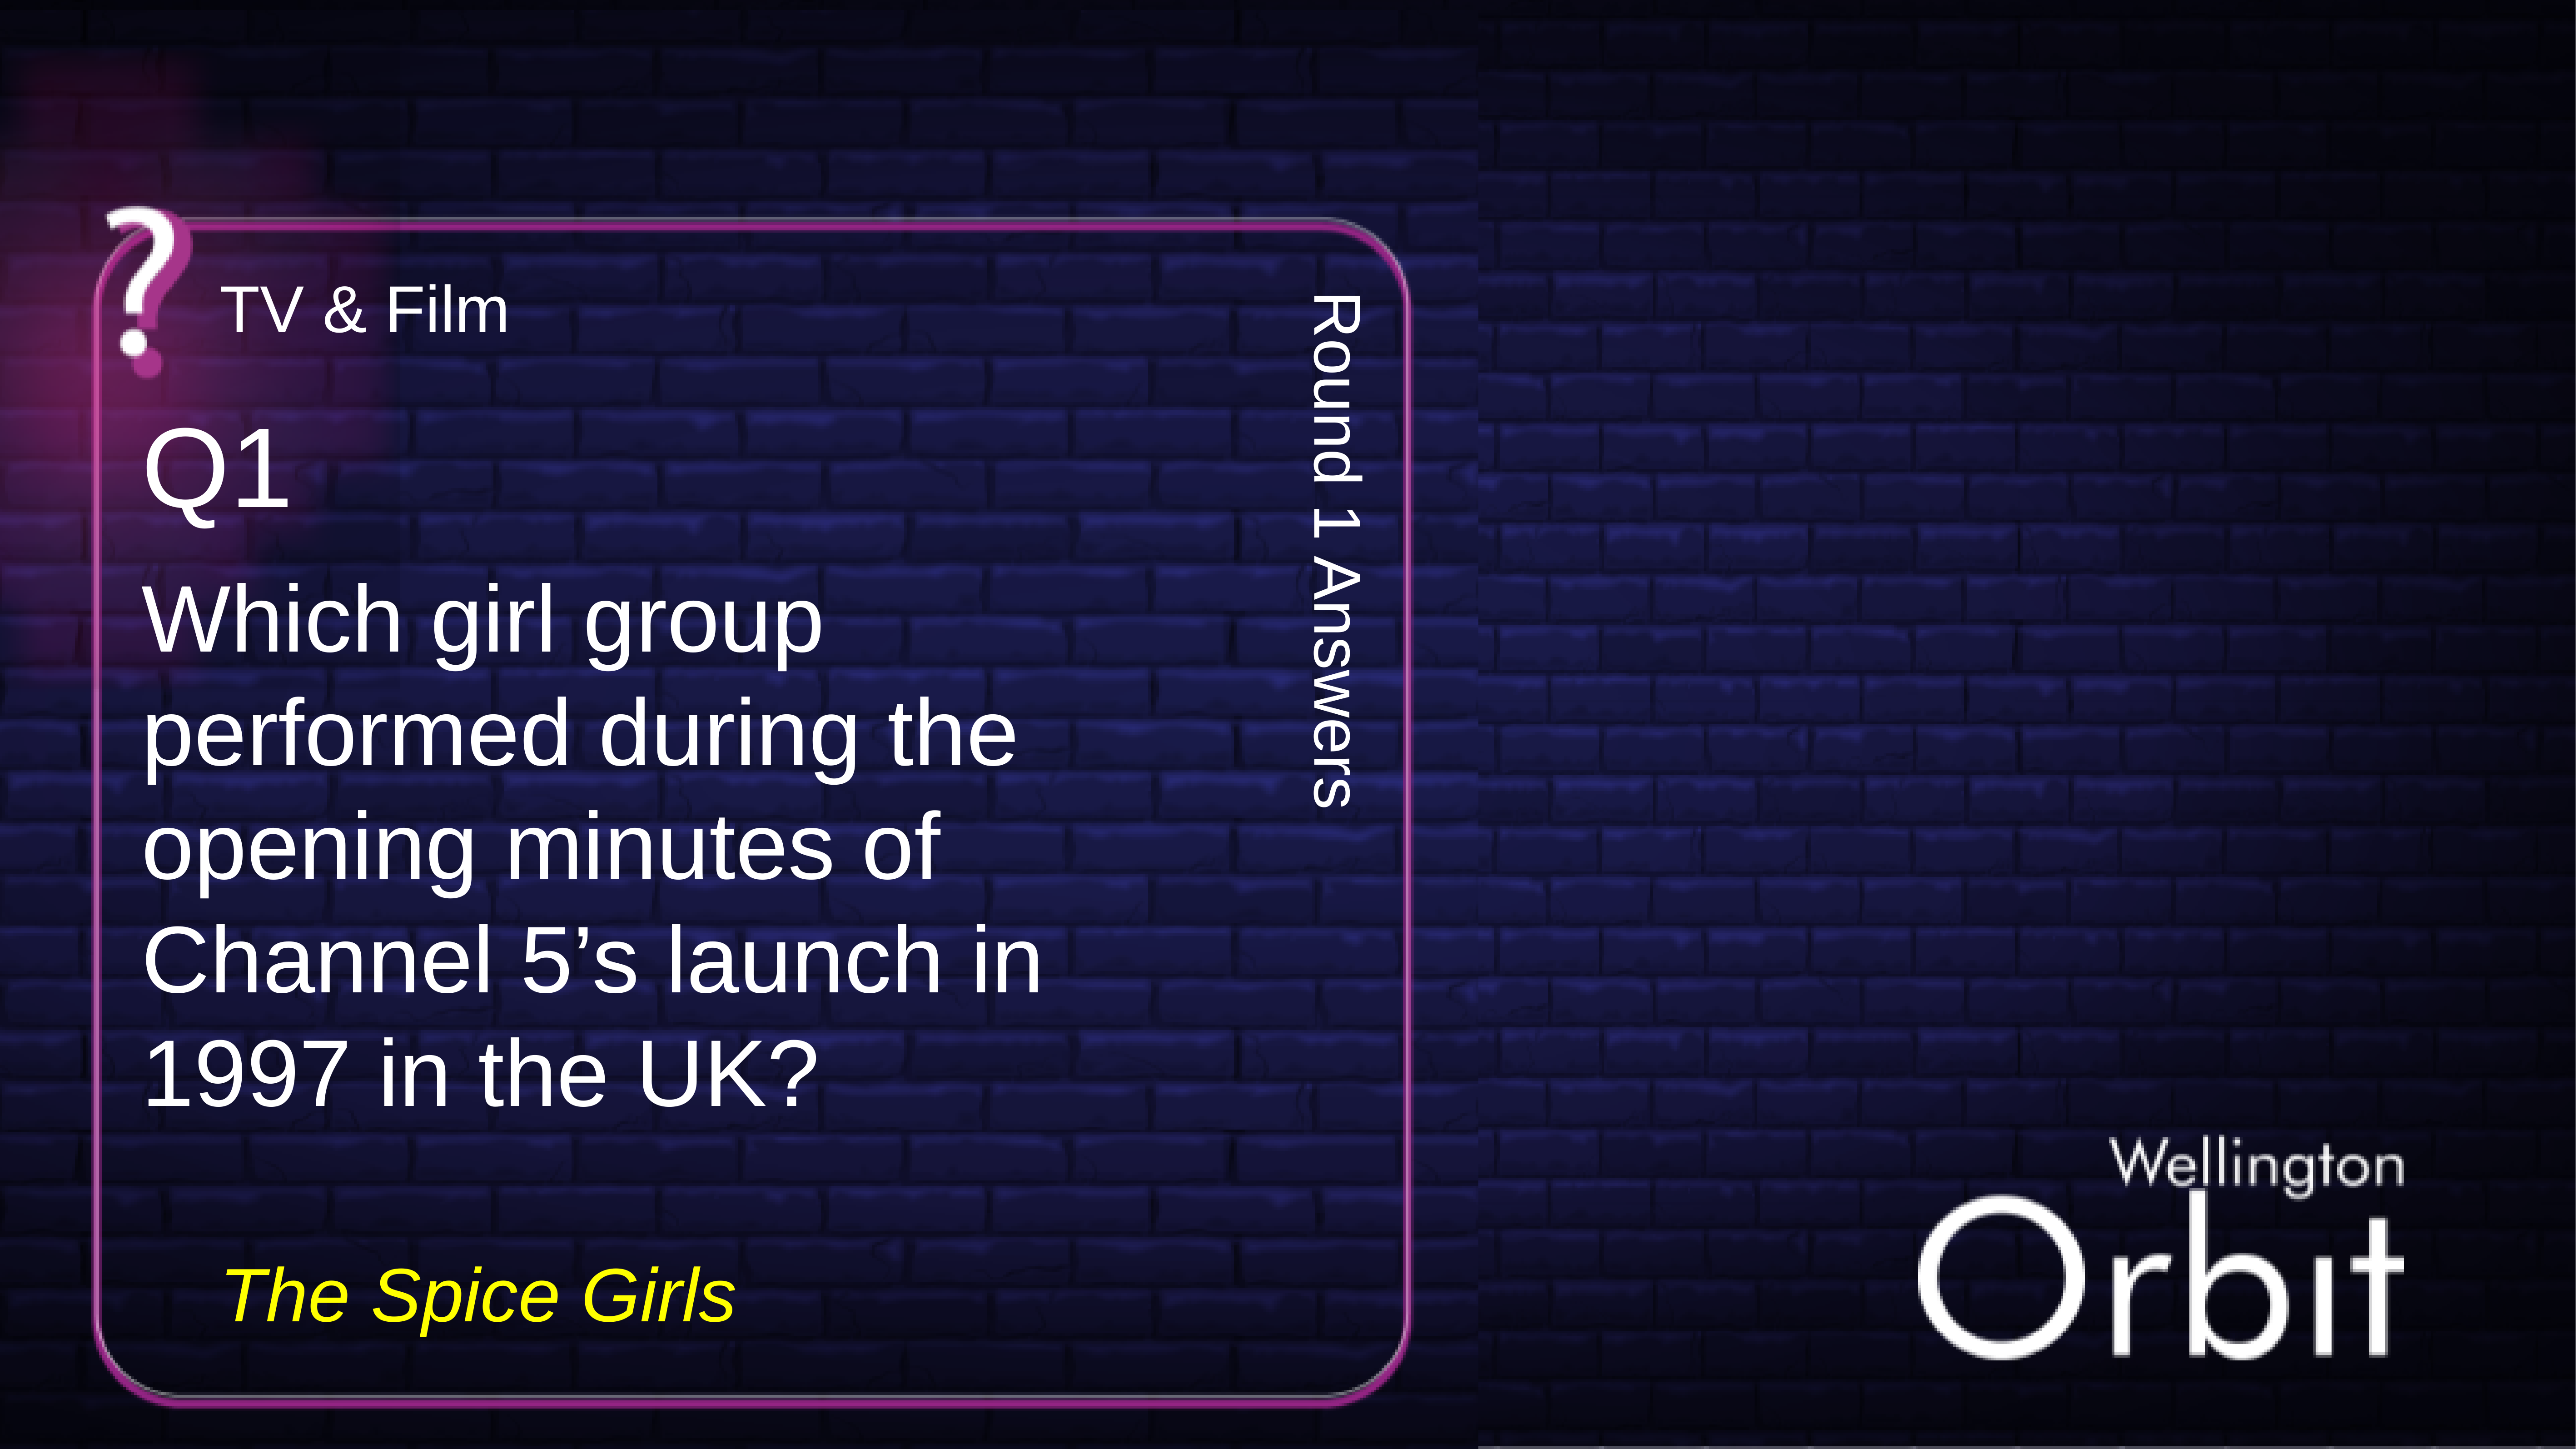

TV & Film
Q1
Round 1 Answers
Which girl group performed during the opening minutes of Channel 5’s launch in 1997 in the UK?
The Spice Girls